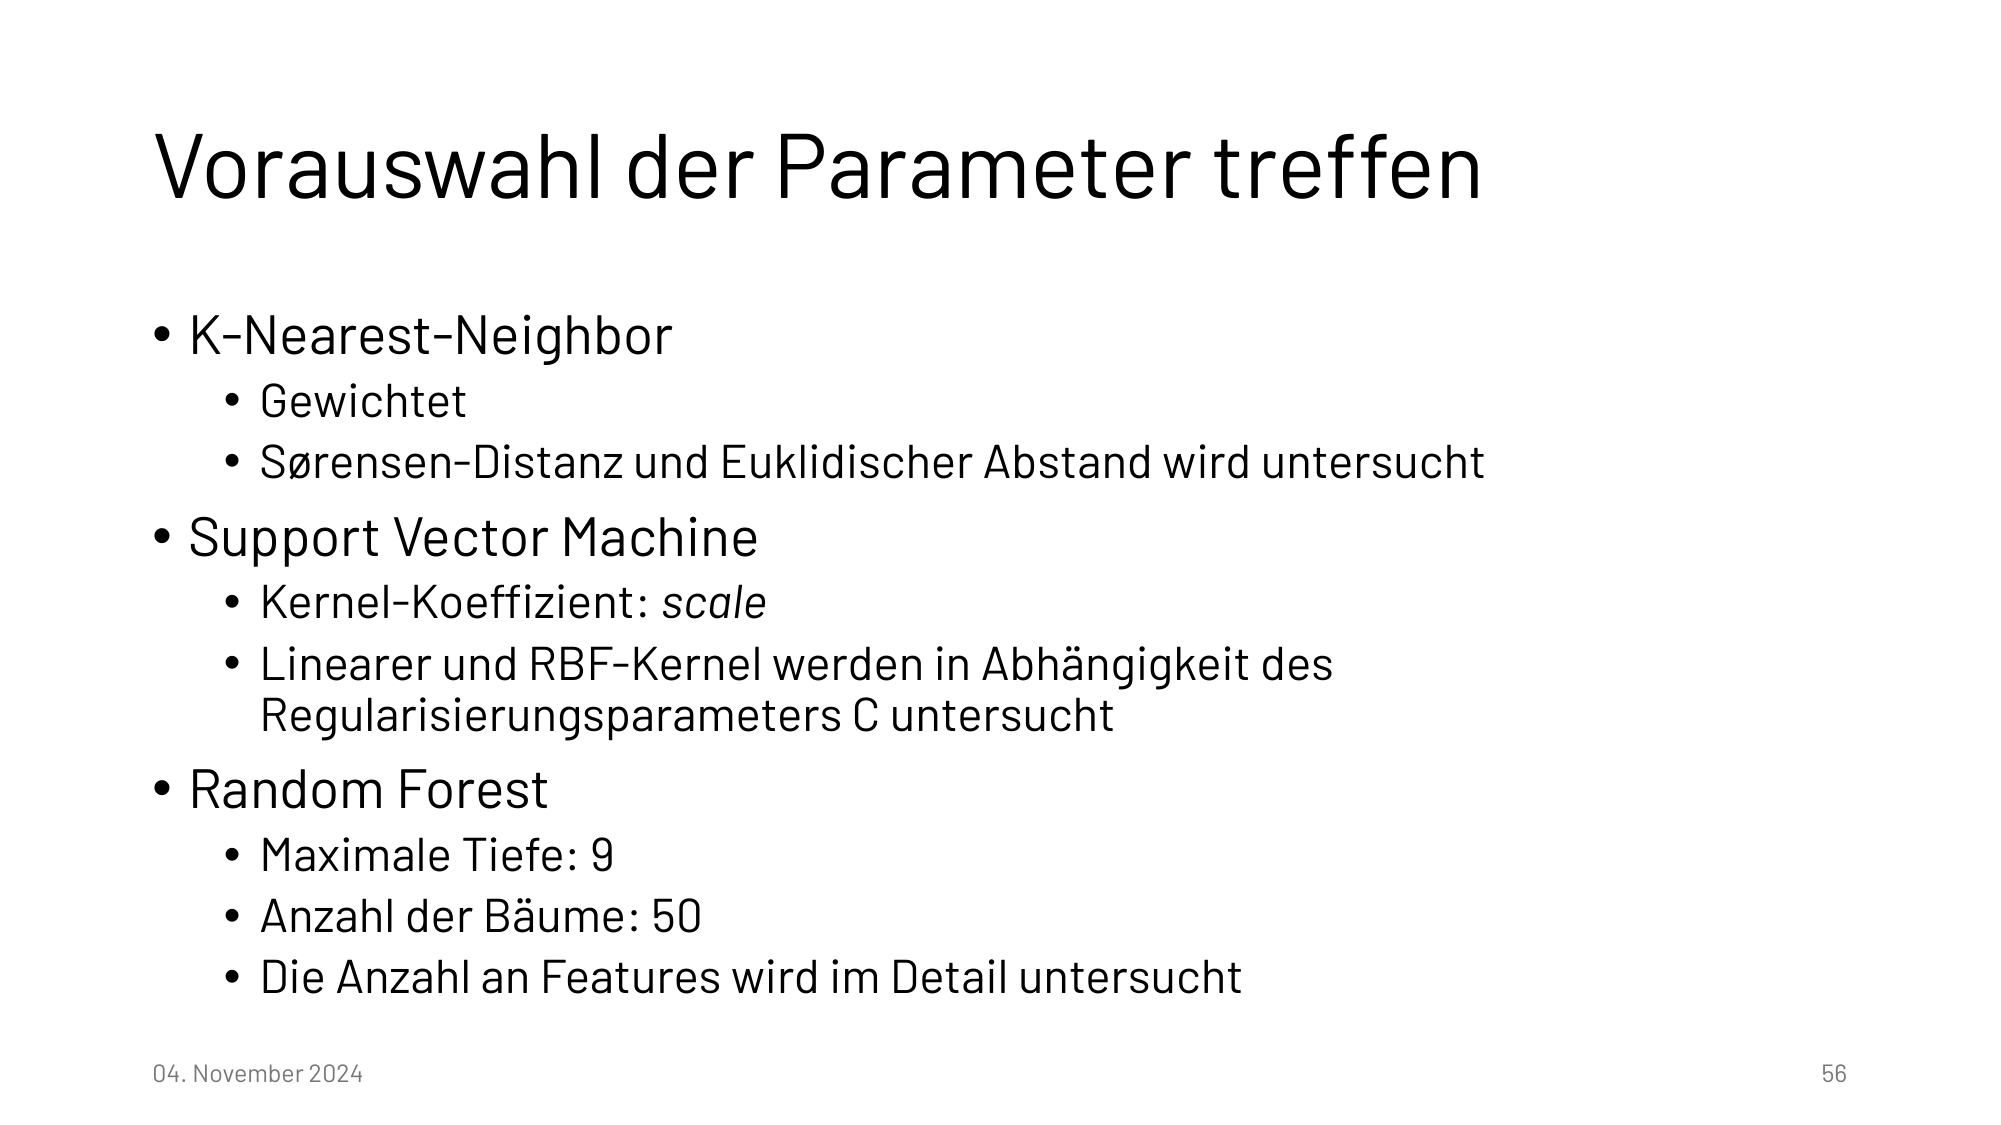

# Vorauswahl der Parameter treffen
K-Nearest-Neighbor
Gewichtet
Sørensen-Distanz und Euklidischer Abstand wird untersucht
Support Vector Machine
Kernel-Koeffizient: scale
Linearer und RBF-Kernel werden in Abhängigkeit des Regularisierungsparameters C untersucht
Random Forest
Maximale Tiefe: 9
Anzahl der Bäume: 50
Die Anzahl an Features wird im Detail untersucht
04. November 2024
56